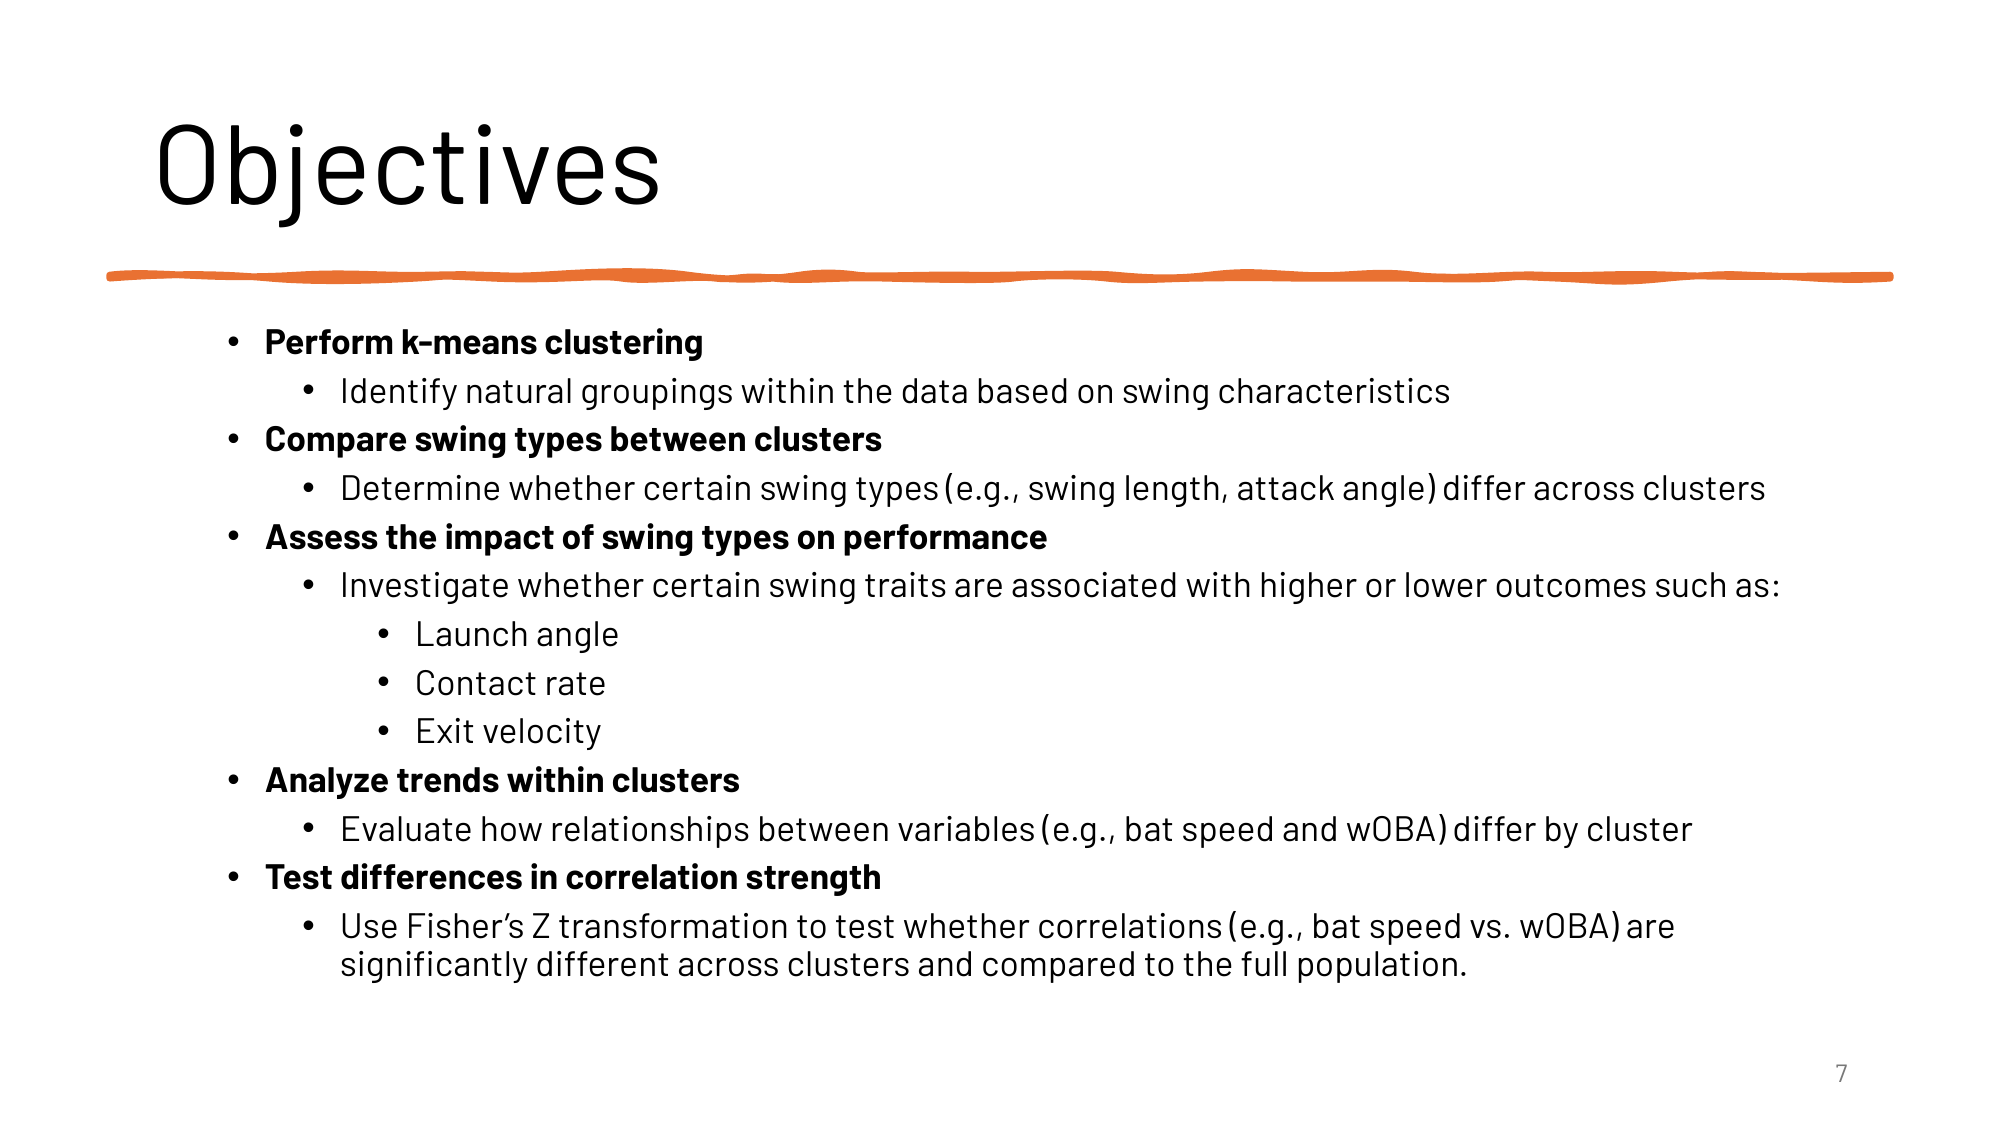

# Objectives

Perform k-means clustering
Identify natural groupings within the data based on swing characteristics
Compare swing types between clusters
Determine whether certain swing types (e.g., swing length, attack angle) differ across clusters
Assess the impact of swing types on performance
Investigate whether certain swing traits are associated with higher or lower outcomes such as:
Launch angle
Contact rate
Exit velocity
Analyze trends within clusters
Evaluate how relationships between variables (e.g., bat speed and wOBA) differ by cluster
Test differences in correlation strength
Use Fisher’s Z transformation to test whether correlations (e.g., bat speed vs. wOBA) are significantly different across clusters and compared to the full population.

7